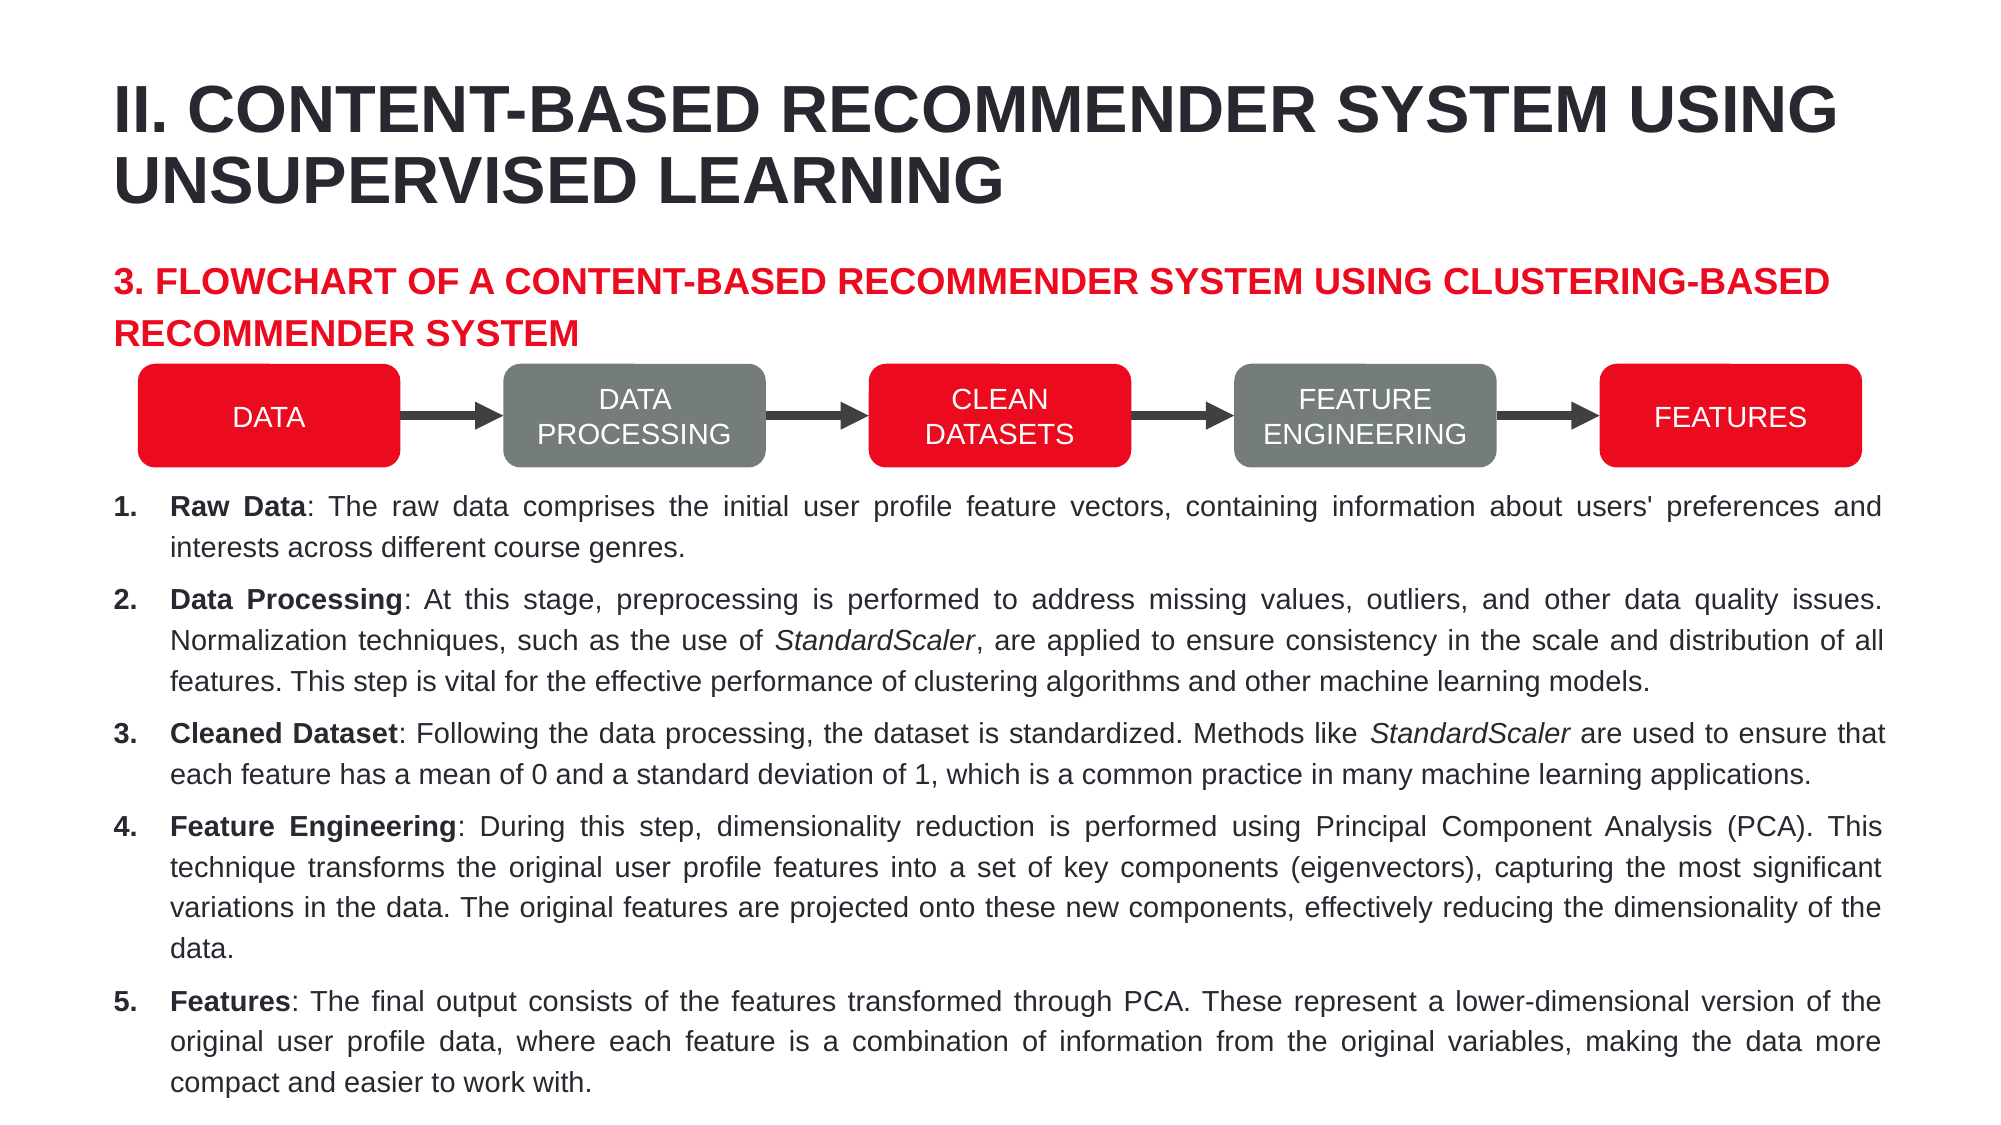

# II. CONTENT-BASED RECOMMENDER SYSTEM USING UNSUPERVISED LEARNING
3. FLOWCHART OF A CONTENT-BASED RECOMMENDER SYSTEM USING CLUSTERING-BASED RECOMMENDER SYSTEM
DATA
FEATURES
DATA PROCESSING
CLEAN DATASETS
FEATURE ENGINEERING
Raw Data: The raw data comprises the initial user profile feature vectors, containing information about users' preferences and interests across different course genres.
Data Processing: At this stage, preprocessing is performed to address missing values, outliers, and other data quality issues. Normalization techniques, such as the use of StandardScaler, are applied to ensure consistency in the scale and distribution of all features. This step is vital for the effective performance of clustering algorithms and other machine learning models.
Cleaned Dataset: Following the data processing, the dataset is standardized. Methods like StandardScaler are used to ensure that each feature has a mean of 0 and a standard deviation of 1, which is a common practice in many machine learning applications.
Feature Engineering: During this step, dimensionality reduction is performed using Principal Component Analysis (PCA). This technique transforms the original user profile features into a set of key components (eigenvectors), capturing the most significant variations in the data. The original features are projected onto these new components, effectively reducing the dimensionality of the data.
Features: The final output consists of the features transformed through PCA. These represent a lower-dimensional version of the original user profile data, where each feature is a combination of information from the original variables, making the data more compact and easier to work with.